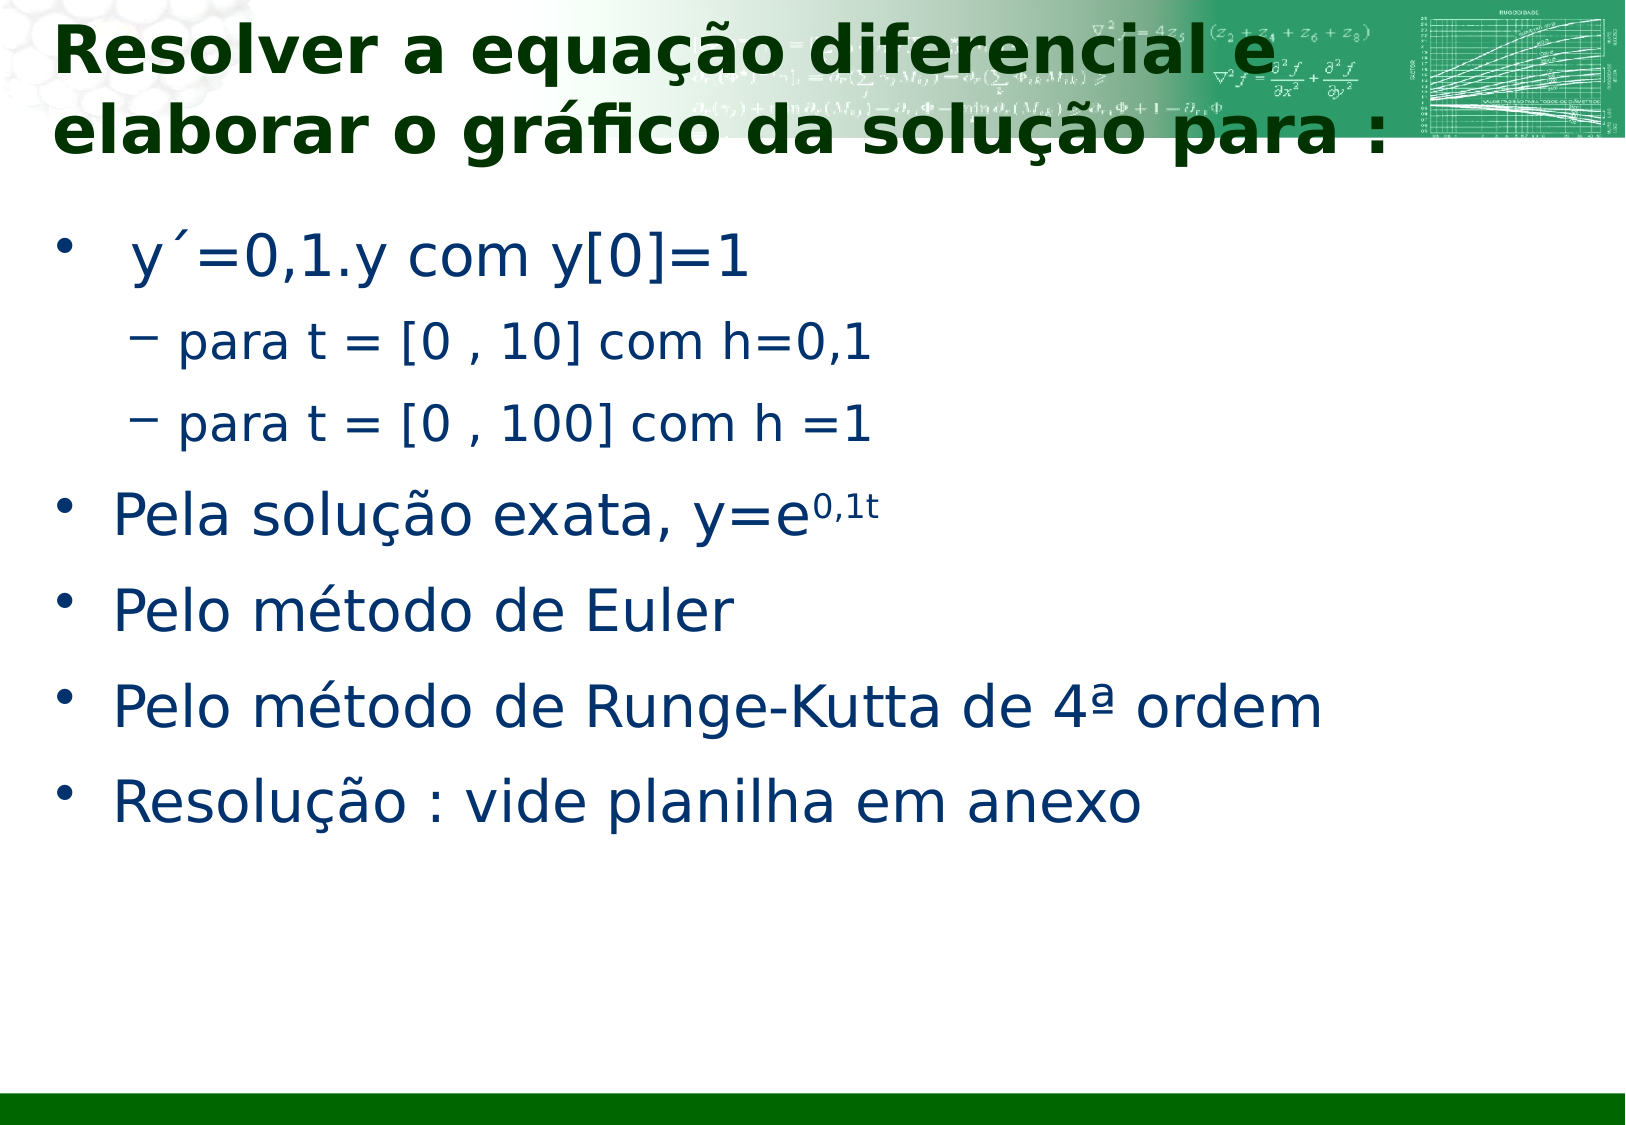

# Resolver a equação diferencial e elaborar o gráfico da solução para :
 y´=0,1.y com y[0]=1
para t = [0 , 10] com h=0,1
para t = [0 , 100] com h =1
Pela solução exata, y=e0,1t
Pelo método de Euler
Pelo método de Runge-Kutta de 4ª ordem
Resolução : vide planilha em anexo